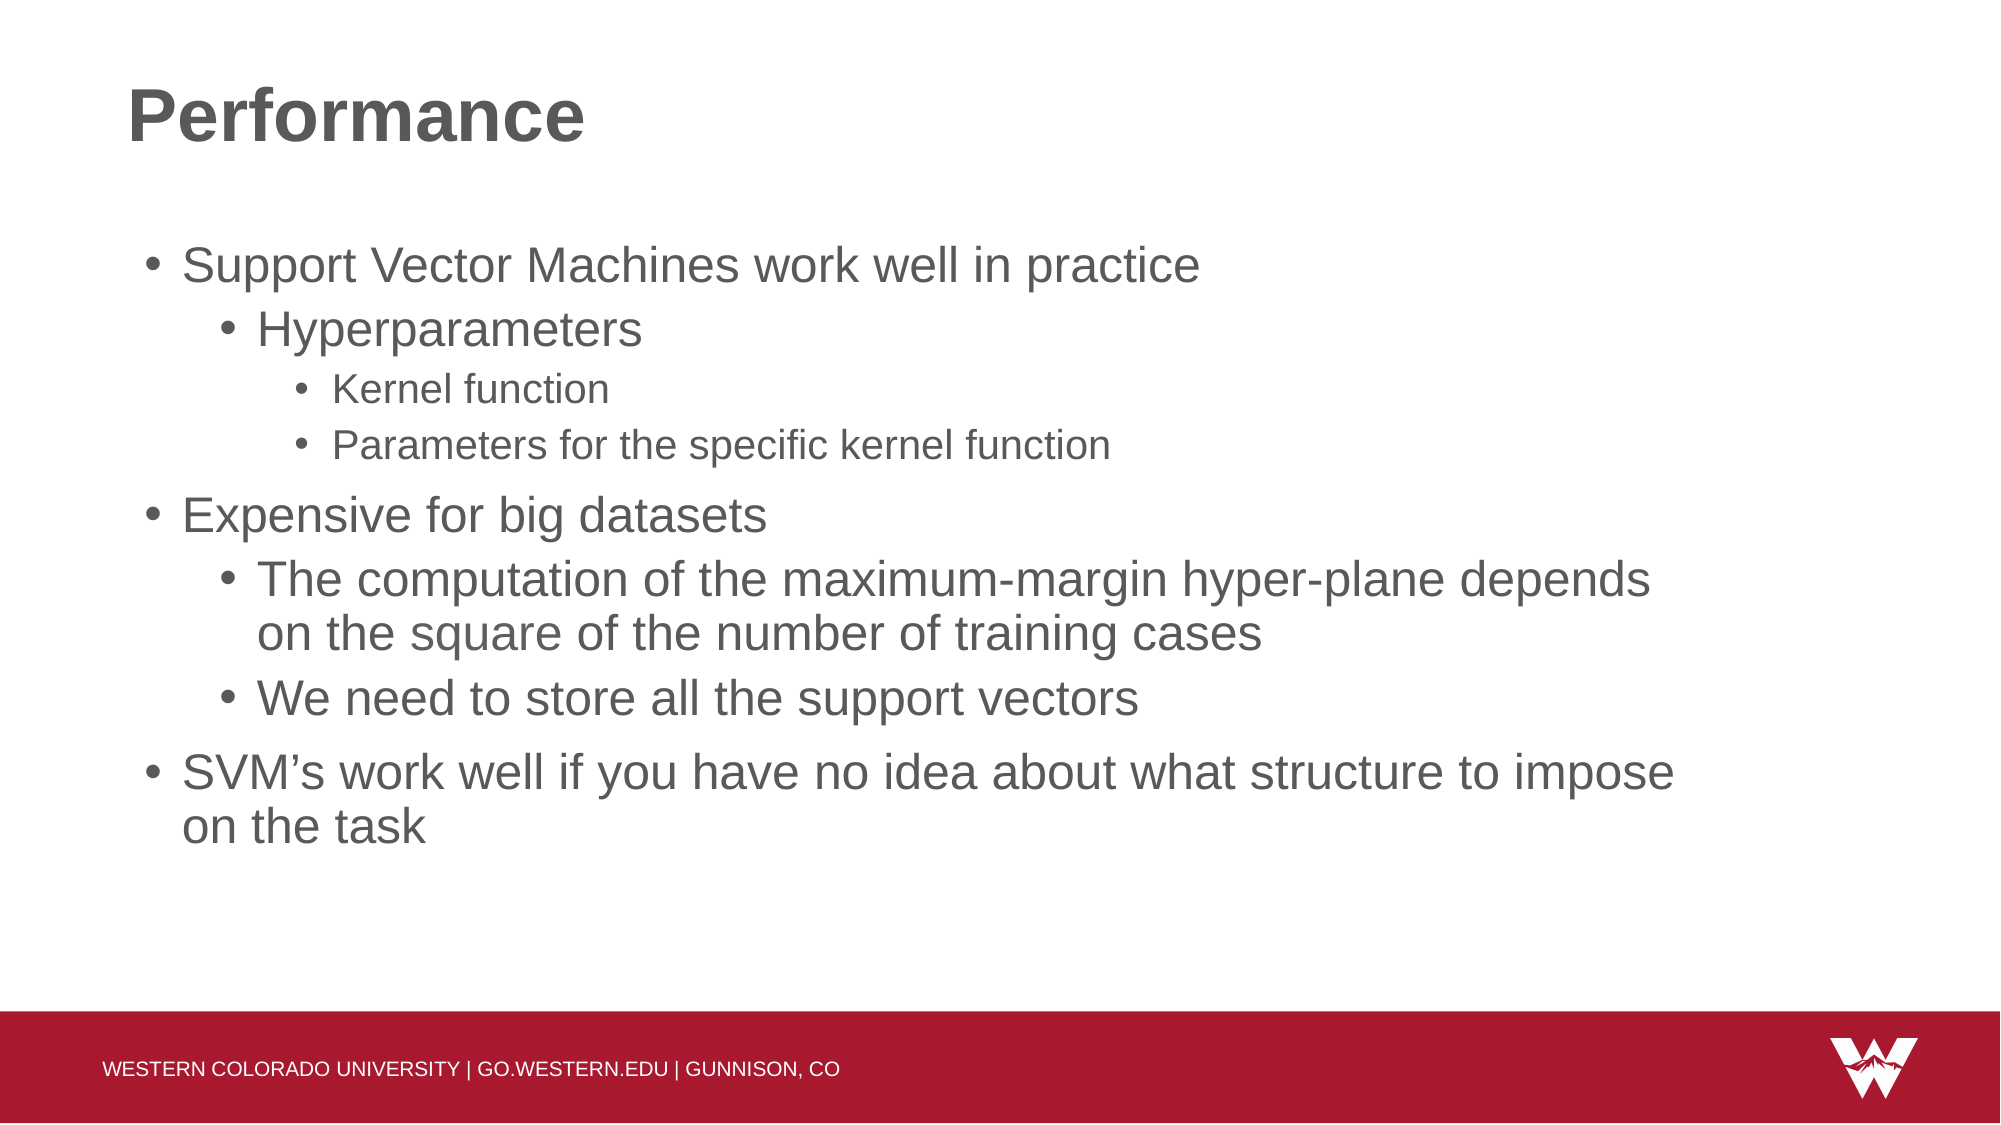

# Performance
Support Vector Machines work well in practice
Hyperparameters
Kernel function
Parameters for the specific kernel function
Expensive for big datasets
The computation of the maximum-margin hyper-plane depends on the square of the number of training cases
We need to store all the support vectors
SVM’s work well if you have no idea about what structure to impose on the task